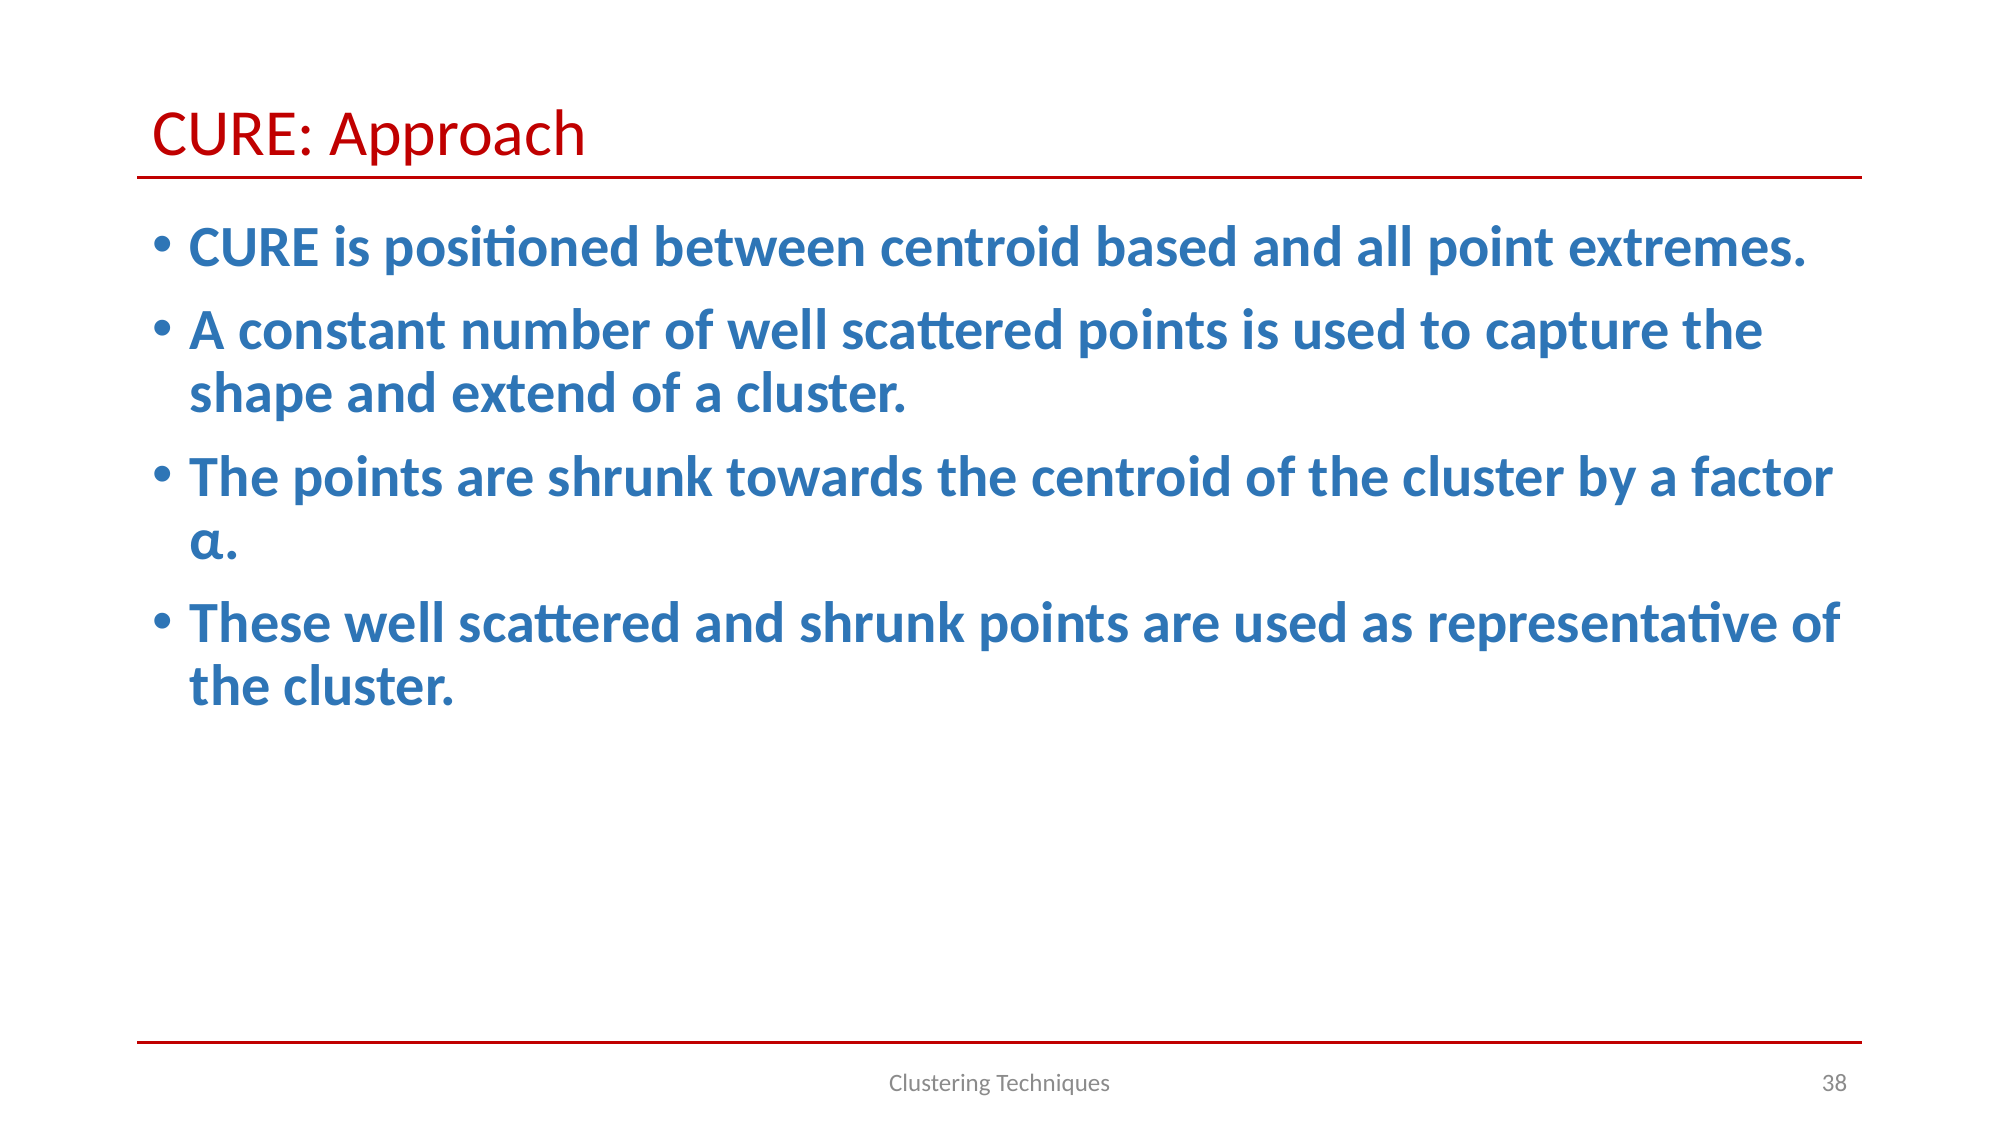

# CURE: Approach
CURE is positioned between centroid based and all point extremes.
A constant number of well scattered points is used to capture the shape and extend of a cluster.
The points are shrunk towards the centroid of the cluster by a factor α.
These well scattered and shrunk points are used as representative of the cluster.

Clustering Techniques
38